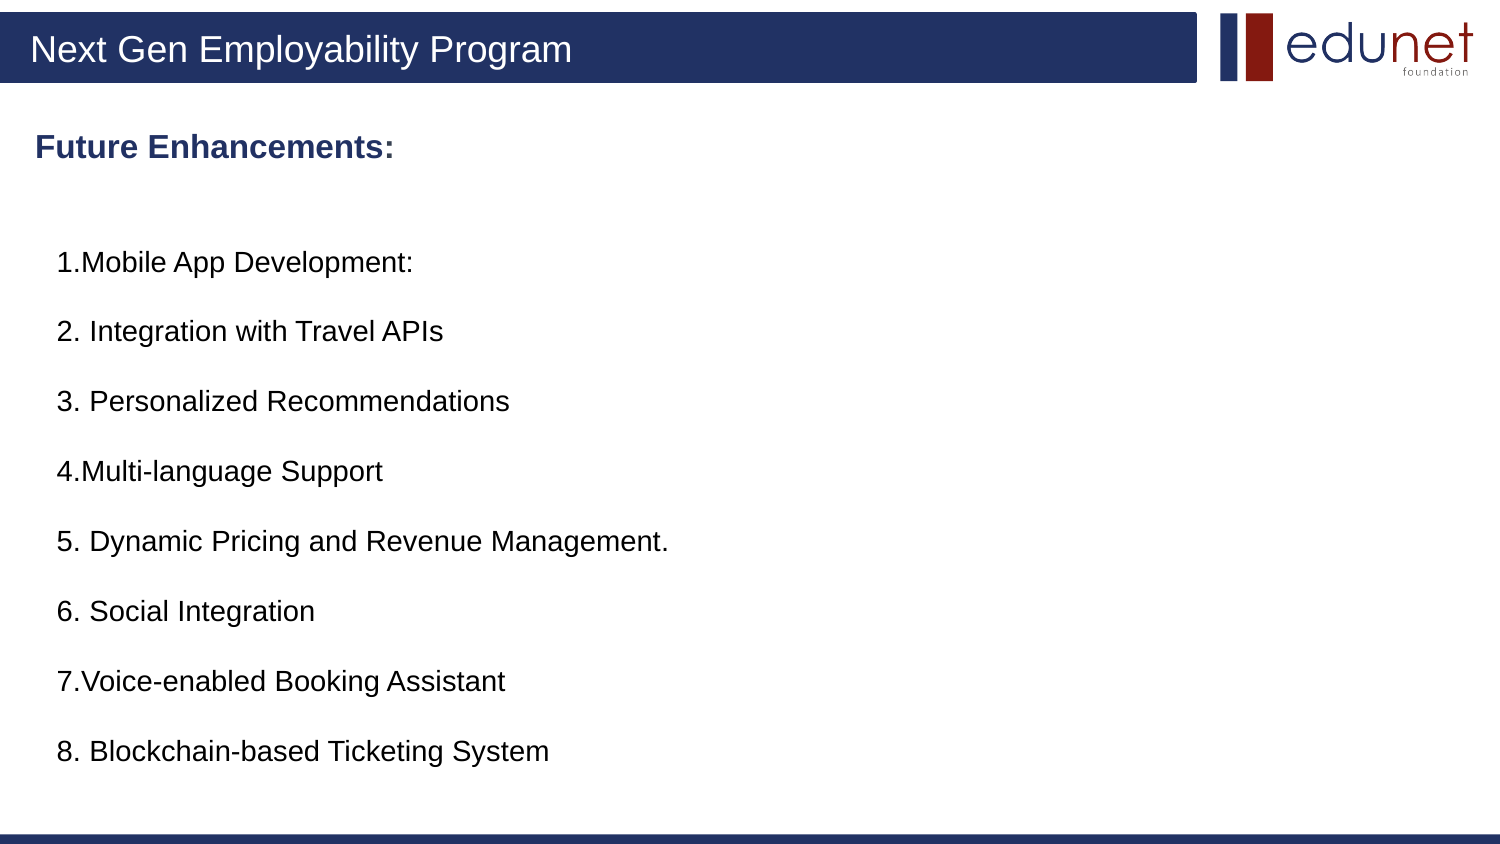

# Future Enhancements:
1.Mobile App Development:

2. Integration with Travel APIs

3. Personalized Recommendations

4.Multi-language Support

5. Dynamic Pricing and Revenue Management.

6. Social Integration

7.Voice-enabled Booking Assistant

8. Blockchain-based Ticketing System